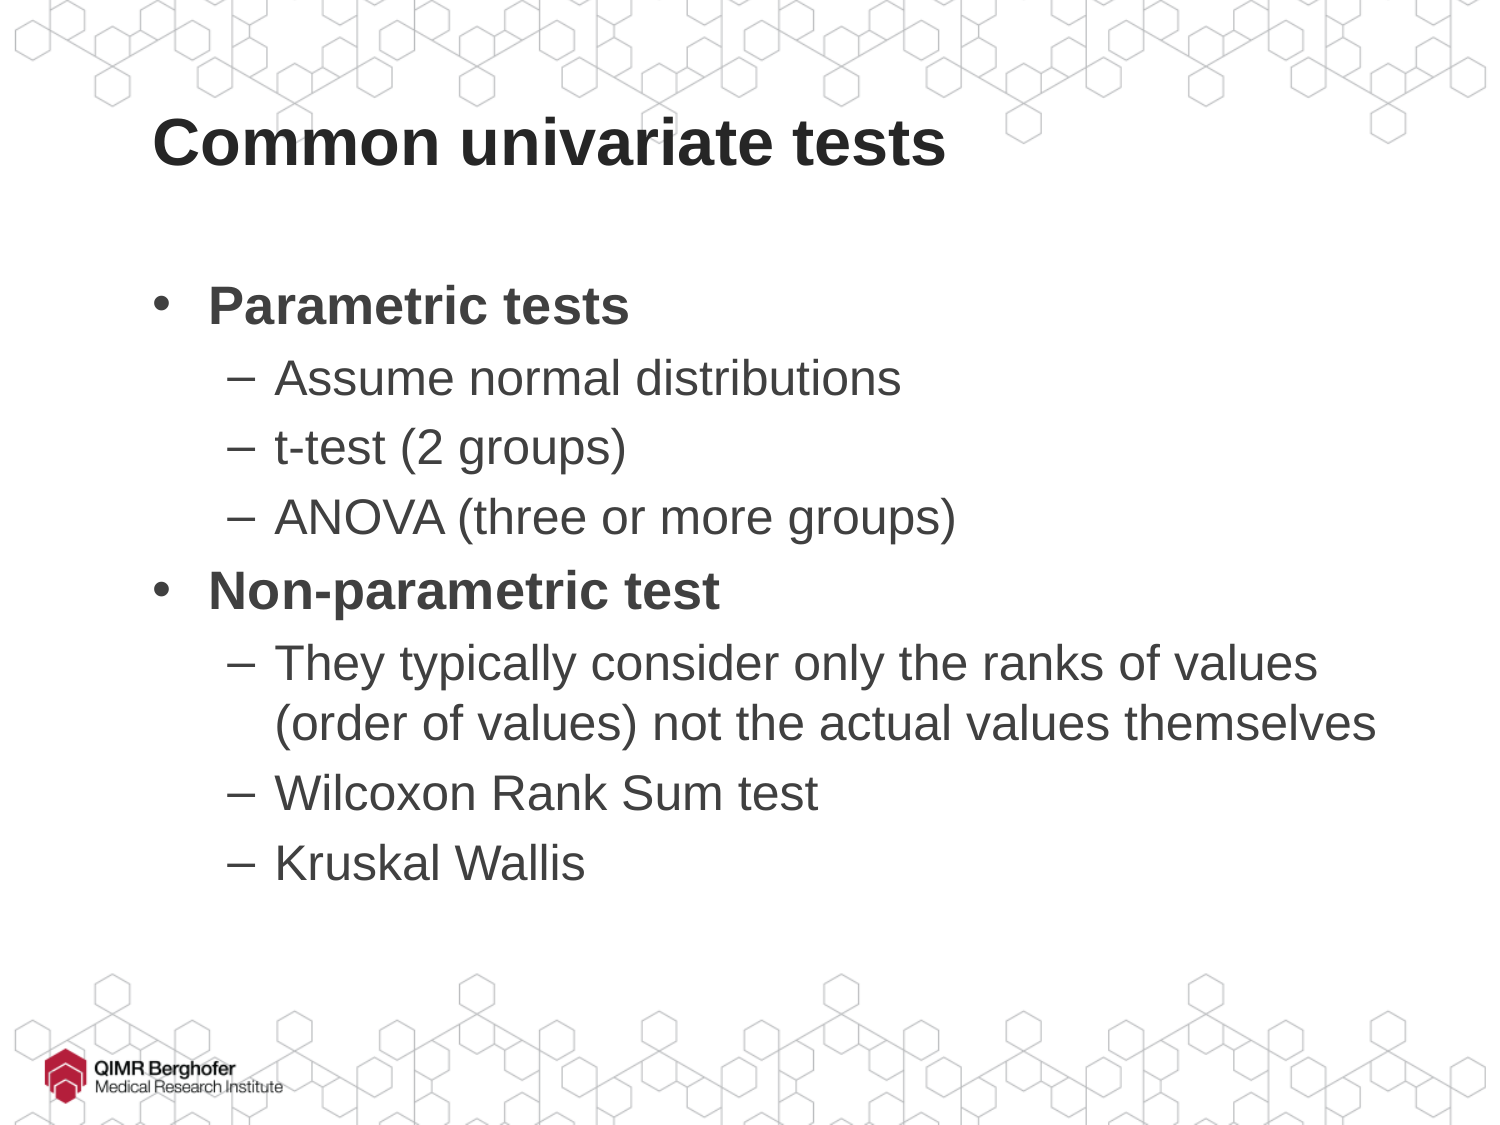

# Common univariate tests
Parametric tests
Assume normal distributions
t-test (2 groups)
ANOVA (three or more groups)
Non-parametric test
They typically consider only the ranks of values (order of values) not the actual values themselves
Wilcoxon Rank Sum test
Kruskal Wallis